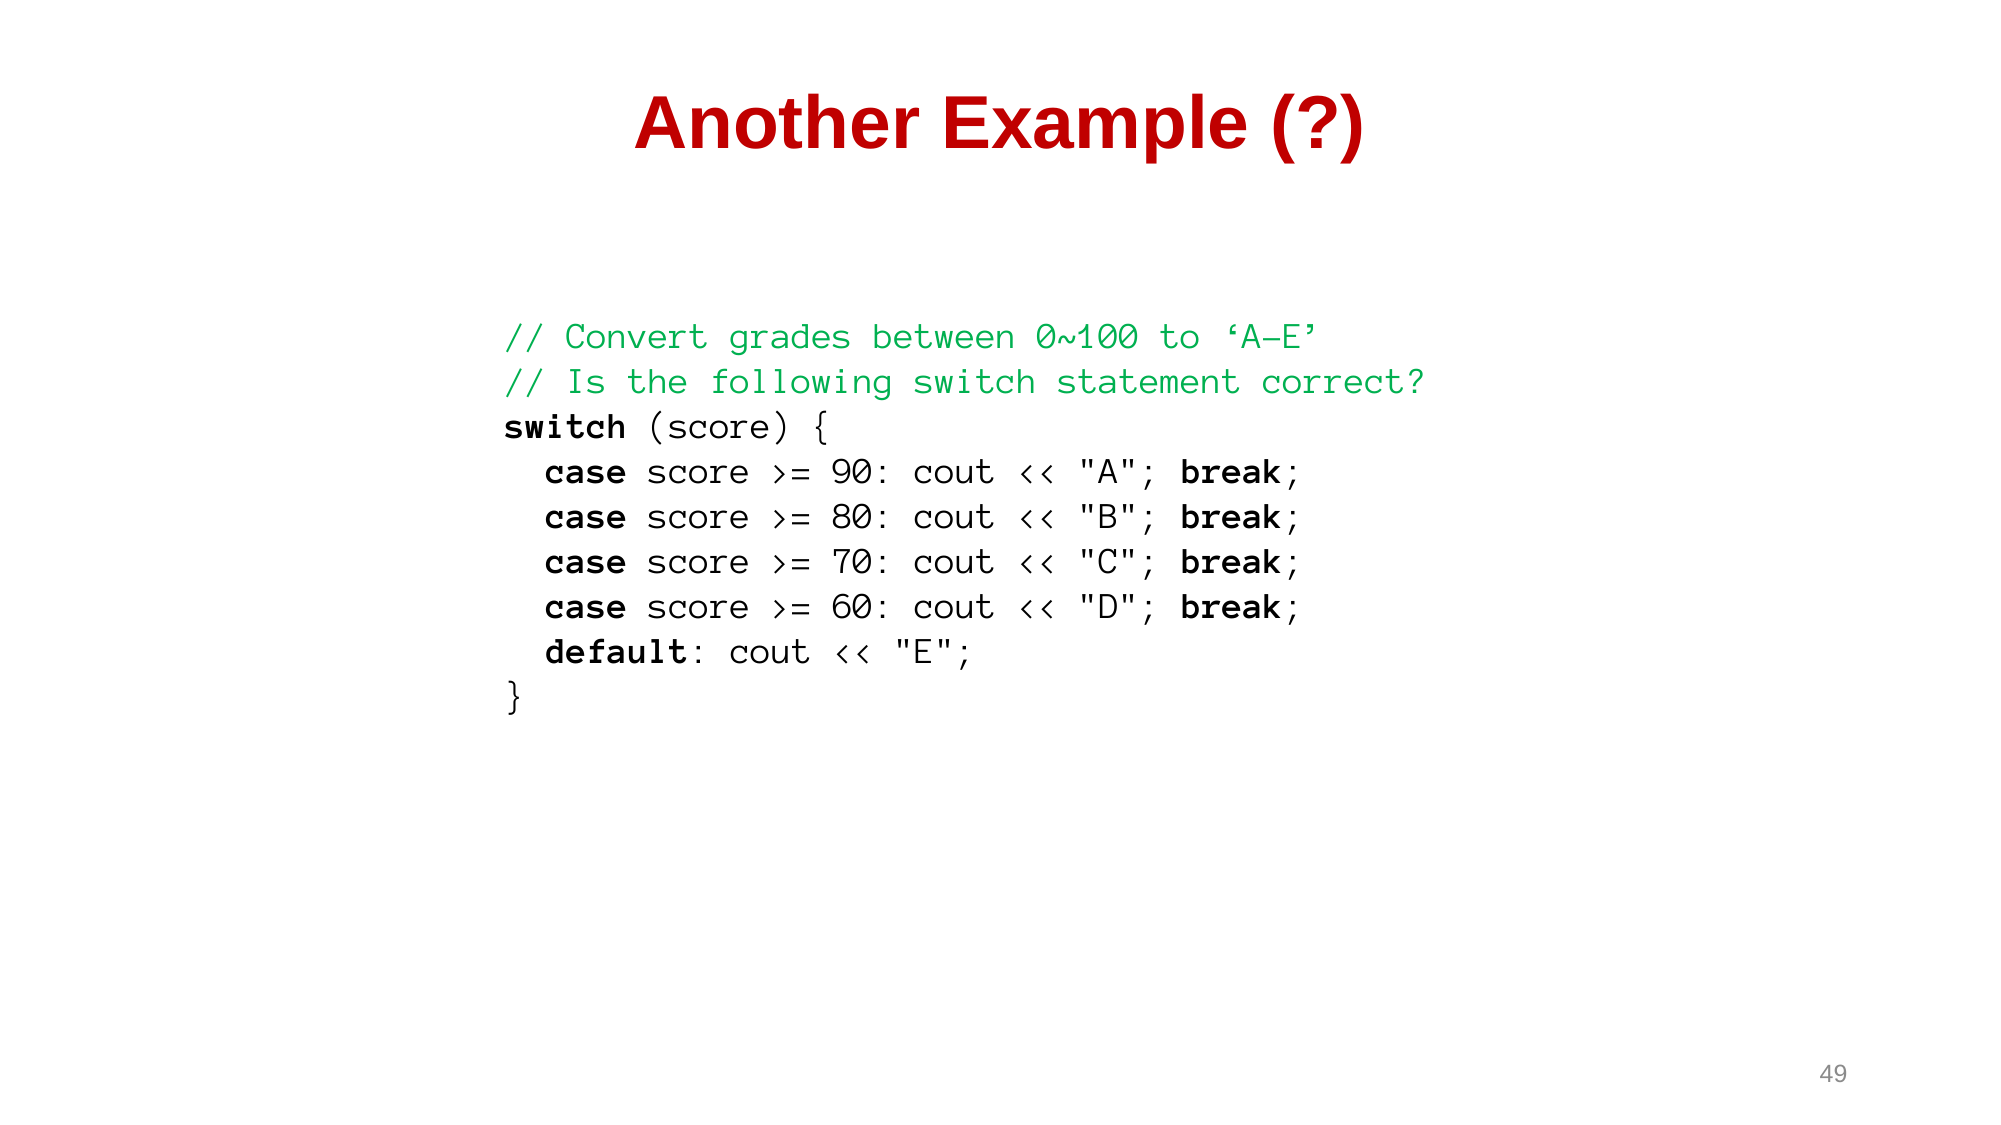

# Another Example (?)
// Convert grades between 0~100 to ‘A-E’
// Is the following switch statement correct?
switch (score) {
  case score >= 90: cout << "A"; break;
  case score >= 80: cout << "B"; break;
  case score >= 70: cout << "C"; break;
  case score >= 60: cout << "D"; break;
  default: cout << "E";
}
49